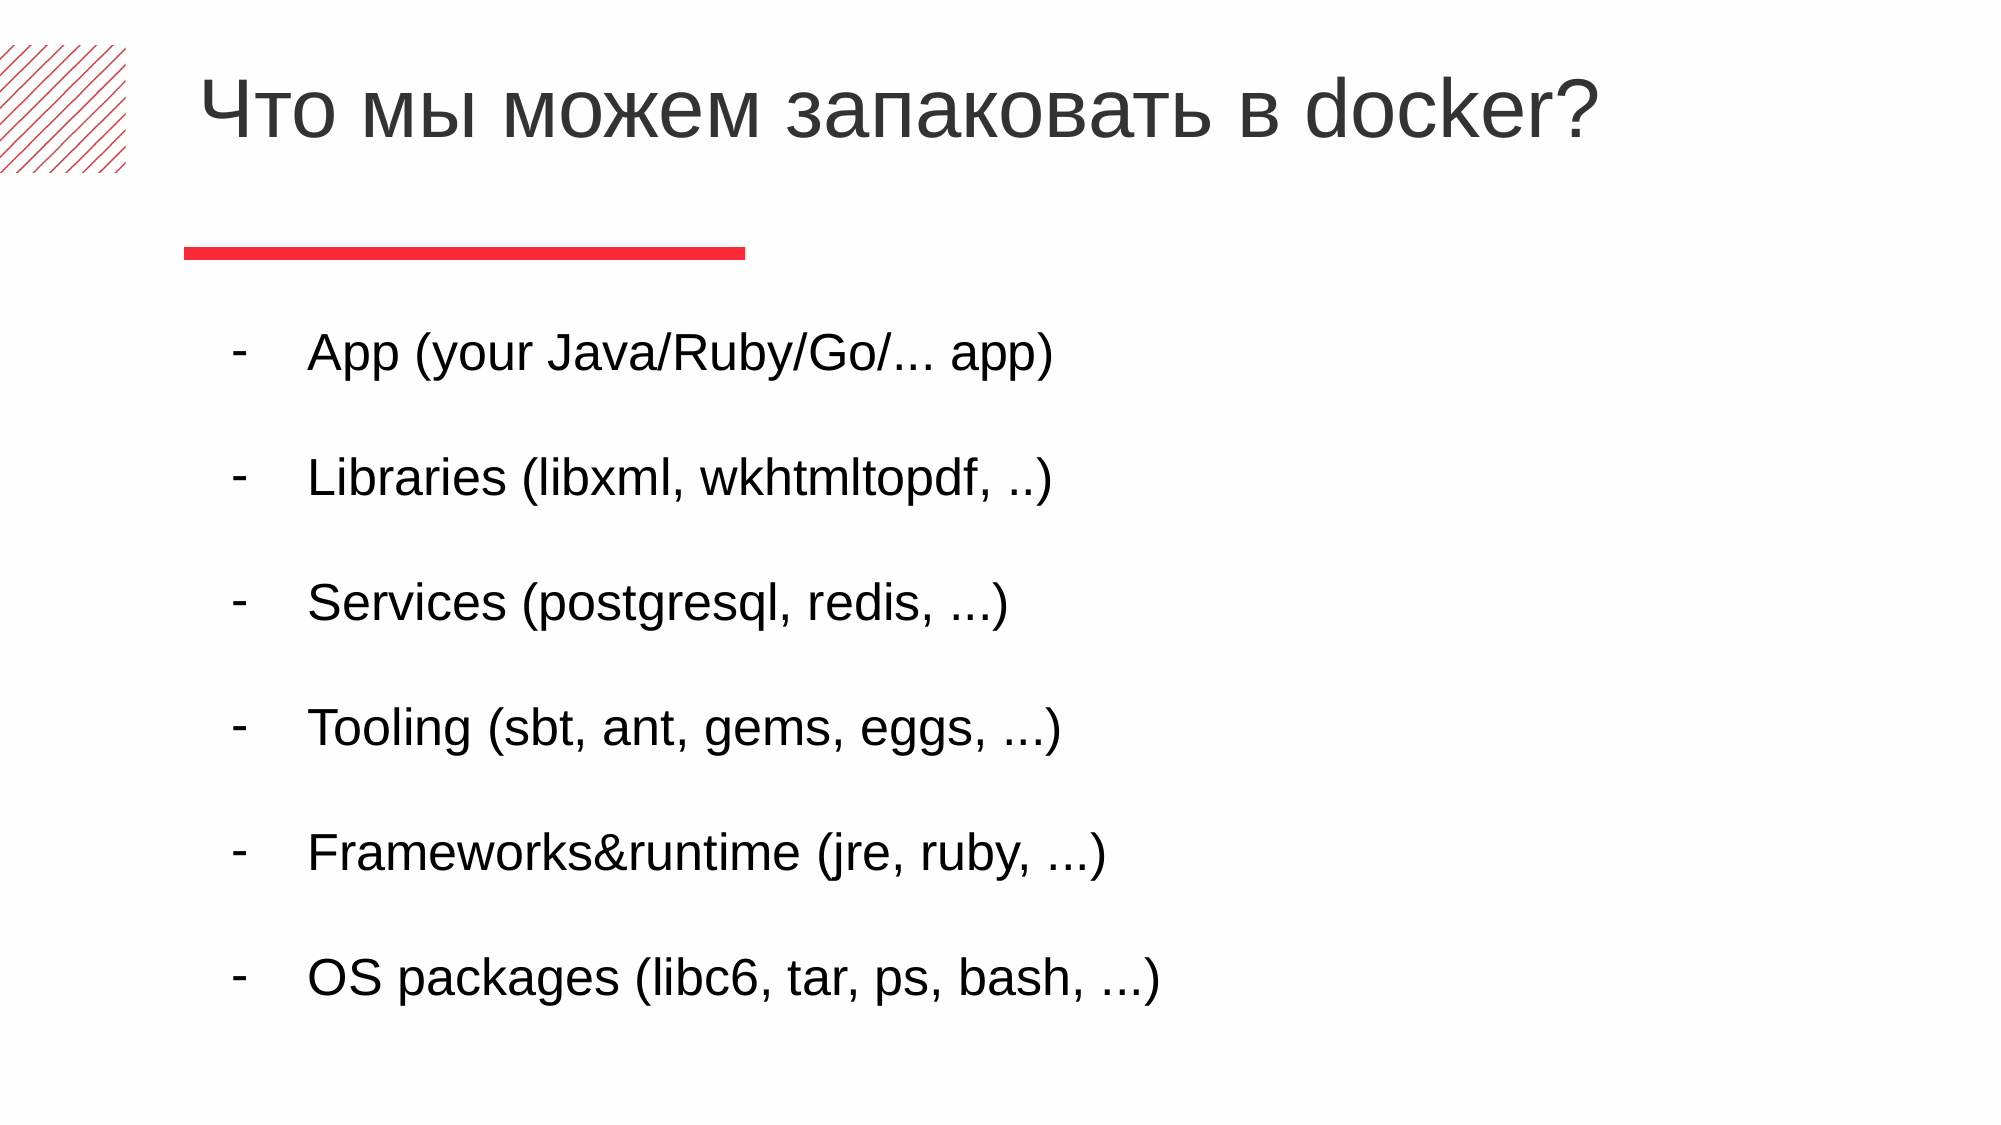

Что мы можем запаковать в docker?

App (your Java/Ruby/Go/... app)
Libraries (libxml, wkhtmltopdf, ..)
Services (postgresql, redis, ...)

Tooling (sbt, ant, gems, eggs, ...)
Frameworks&runtime (jre, ruby, ...)
OS packages (libc6, tar, ps, bash, ...)